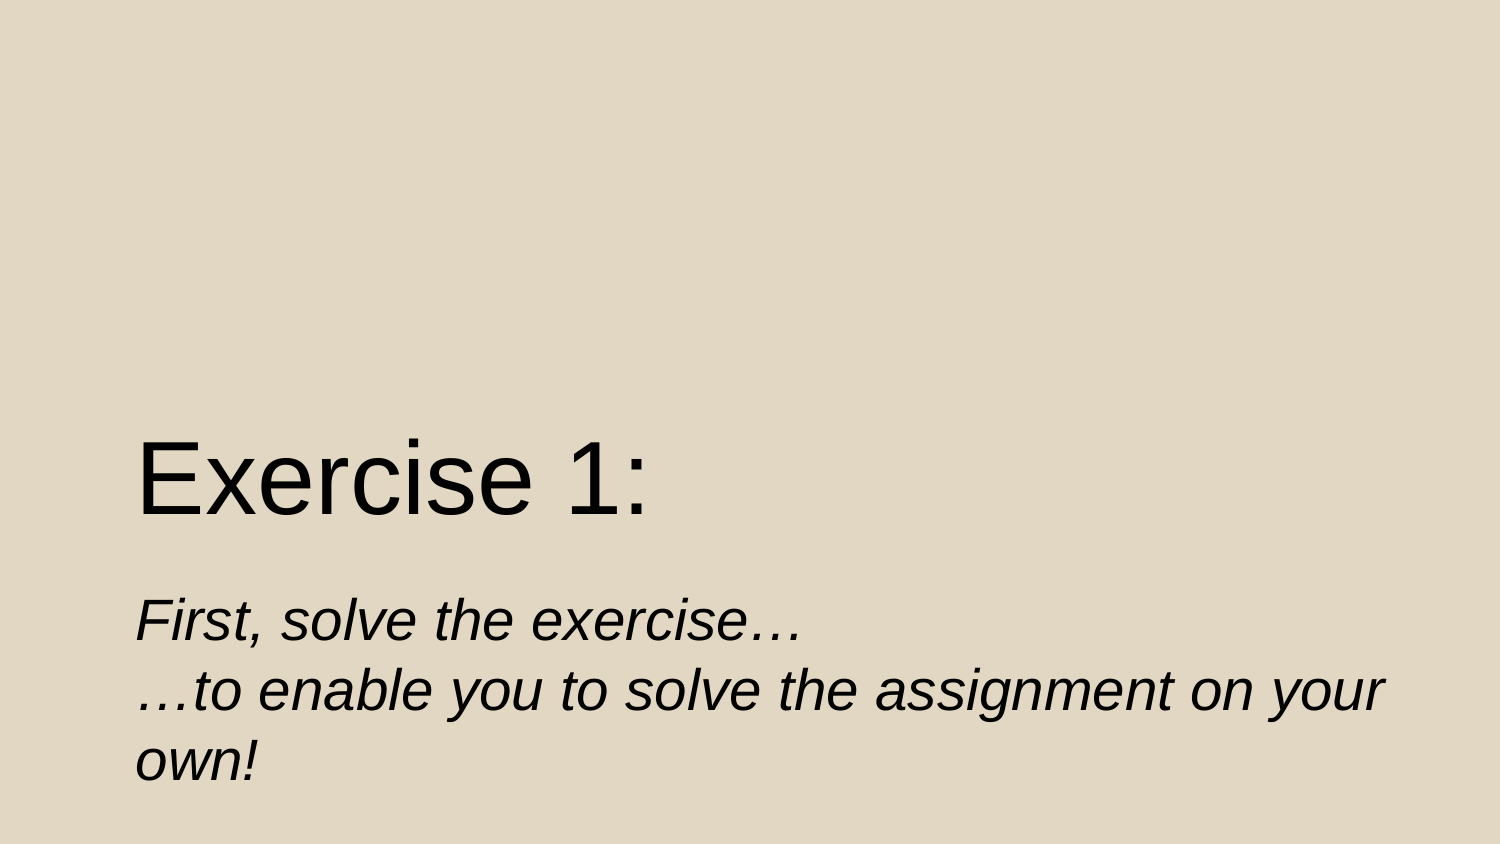

Exercise 1:
First, solve the exercise…
…to enable you to solve the assignment on your own!